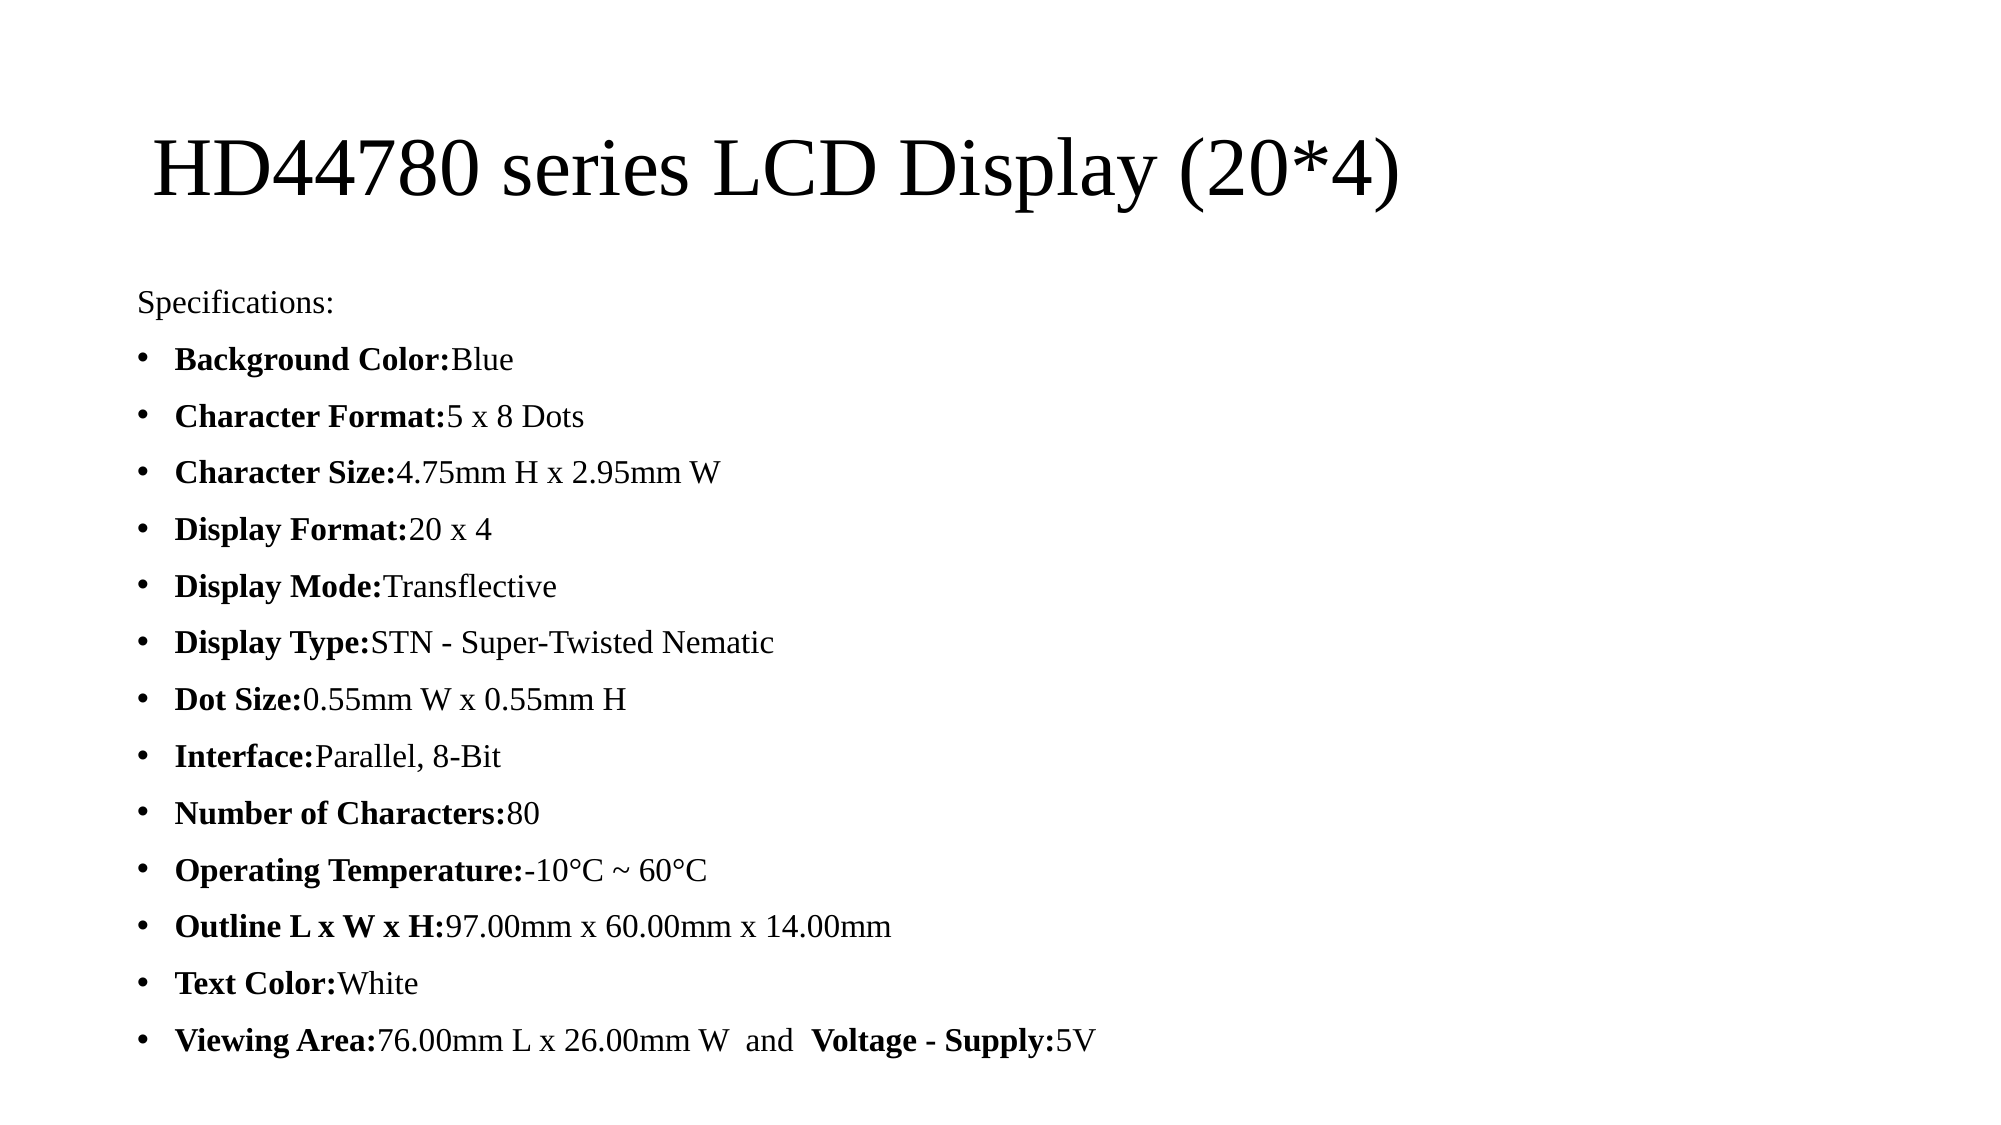

# HD44780 series LCD Display (20*4)
Specifications:
Background Color:Blue
Character Format:5 x 8 Dots
Character Size:4.75mm H x 2.95mm W
Display Format:20 x 4
Display Mode:Transflective
Display Type:STN - Super-Twisted Nematic
Dot Size:0.55mm W x 0.55mm H
Interface:Parallel, 8-Bit
Number of Characters:80
Operating Temperature:-10°C ~ 60°C
Outline L x W x H:97.00mm x 60.00mm x 14.00mm
Text Color:White
Viewing Area:76.00mm L x 26.00mm W  and  Voltage - Supply:5V